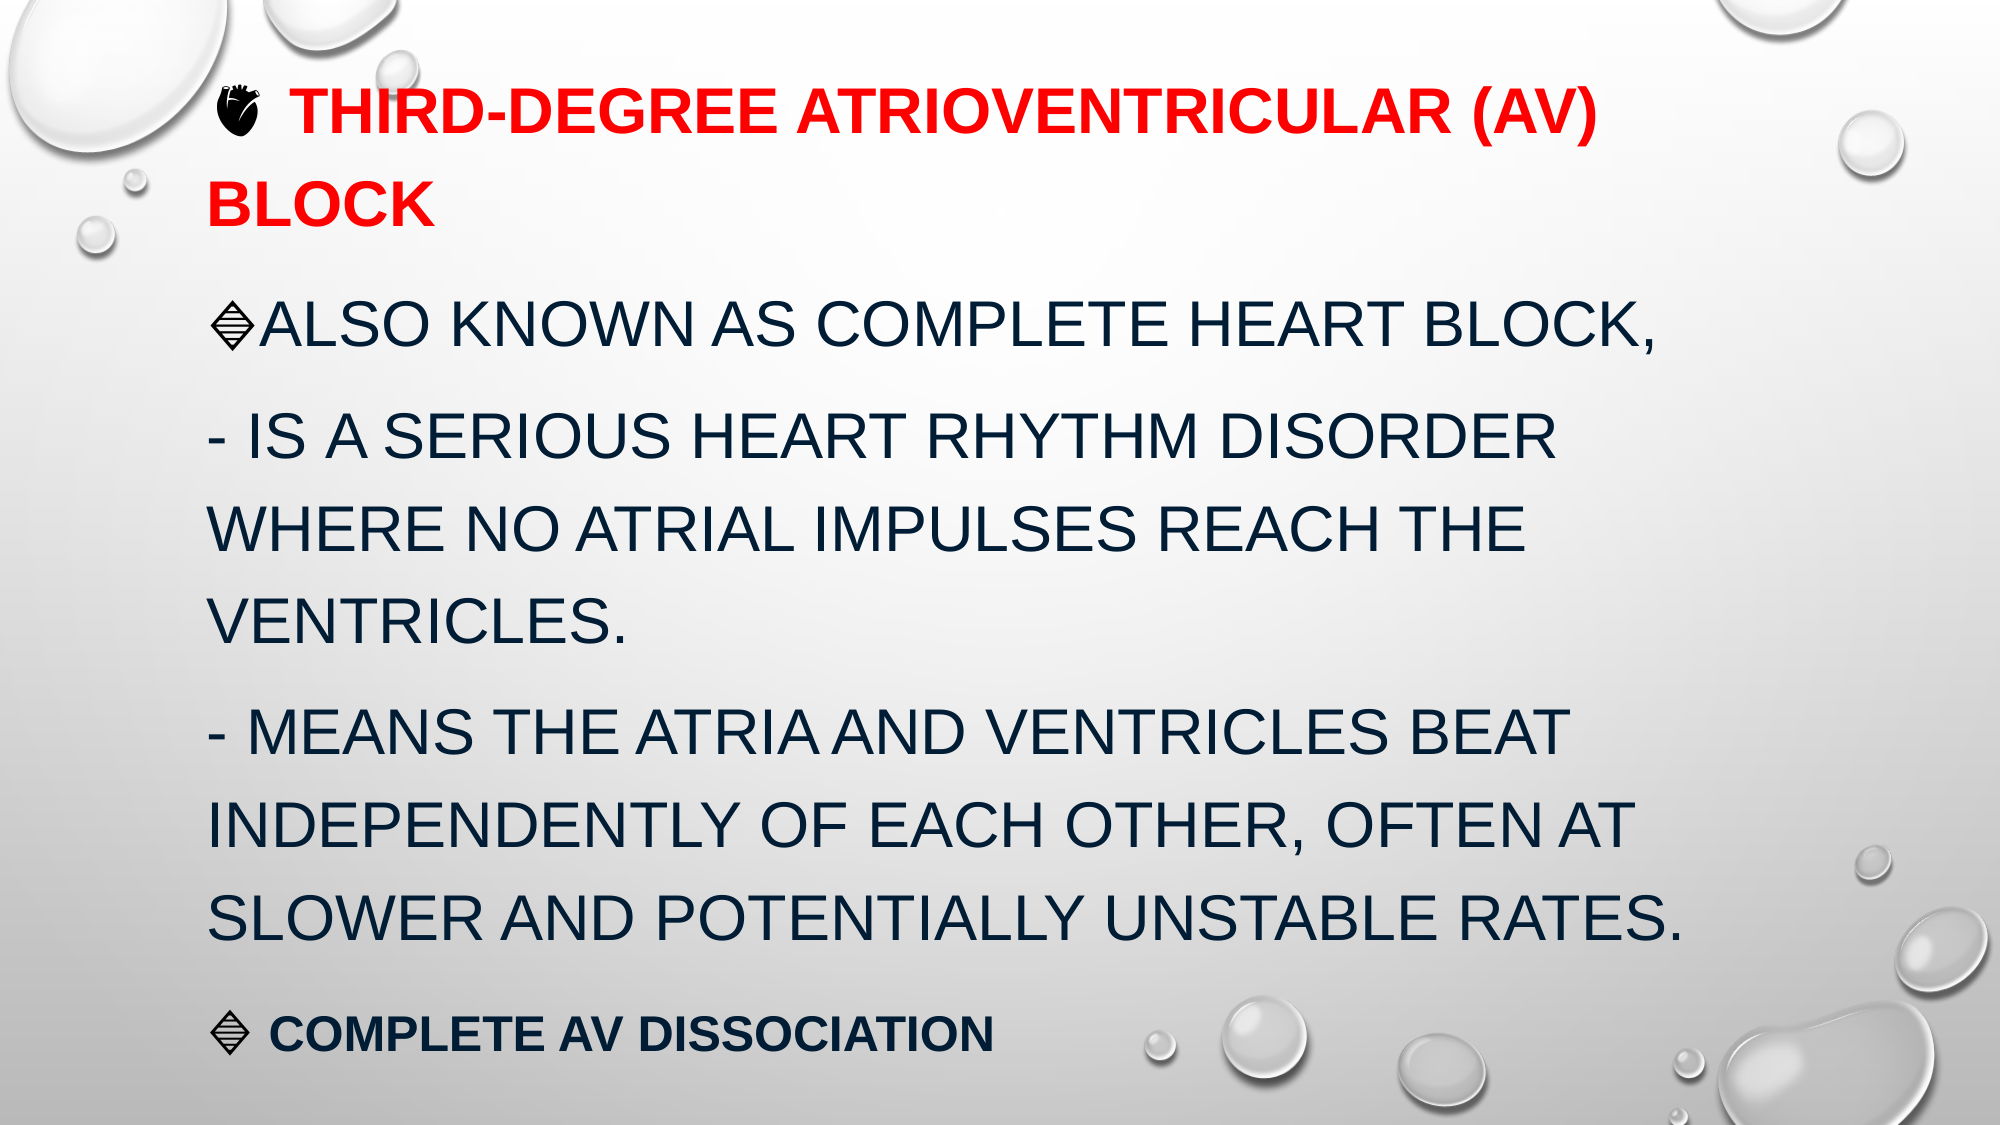

🫀 Third-degree atrioventricular (AV) block
🔹also known as complete heart block,
- is a serious heart rhythm disorder where no atrial impulses reach the ventricles.
- means the atria and ventricles beat independently of each other, often at slower and potentially unstable rates.
🔹 Complete AV Dissociation